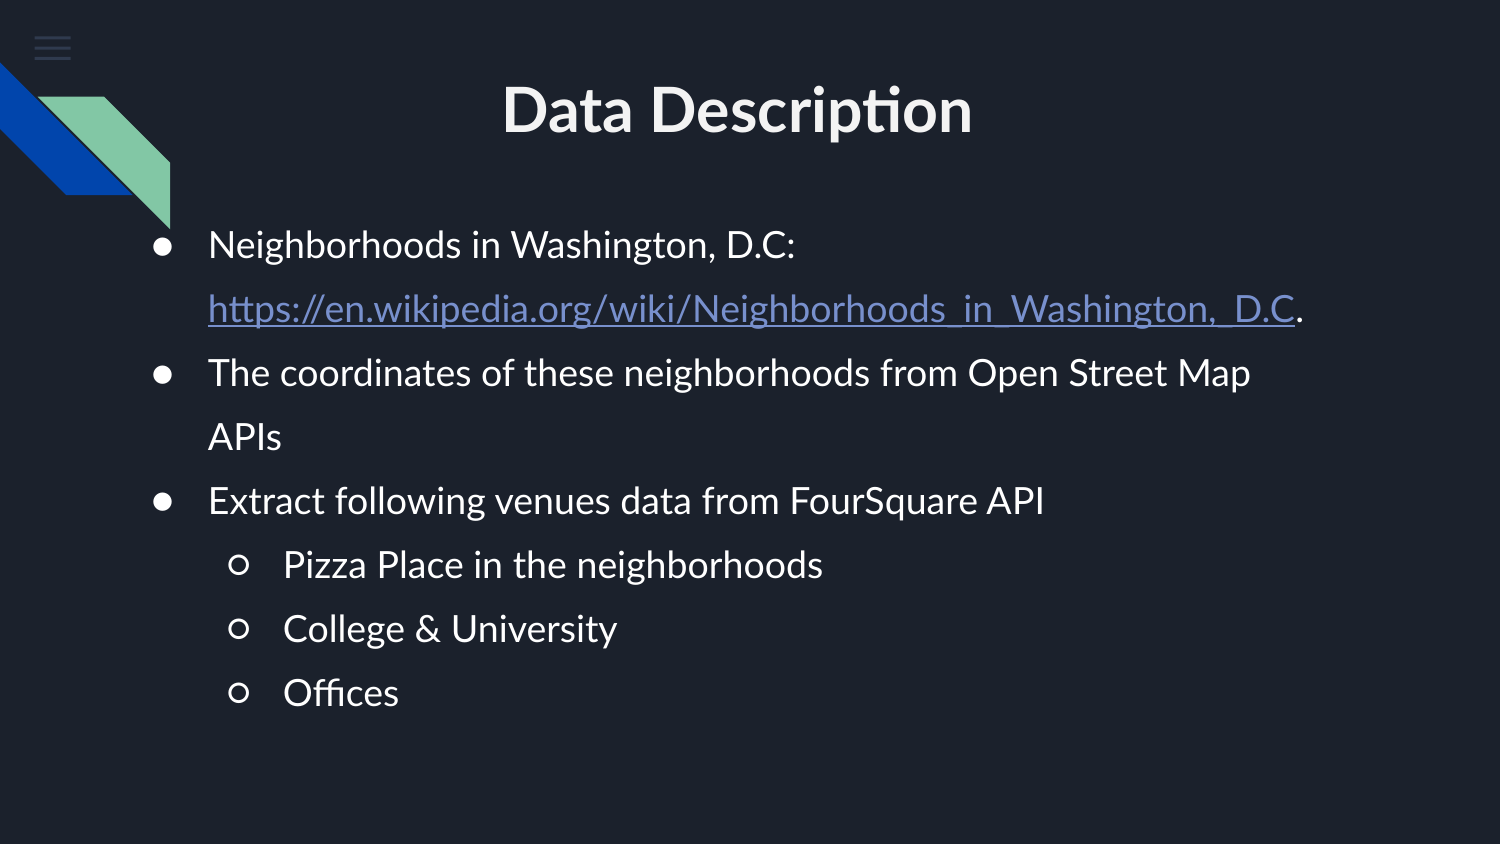

Data Description
Neighborhoods in Washington, D.C: https://en.wikipedia.org/wiki/Neighborhoods_in_Washington,_D.C.
The coordinates of these neighborhoods from Open Street Map APIs
Extract following venues data from FourSquare API
Pizza Place in the neighborhoods
College & University
Offices